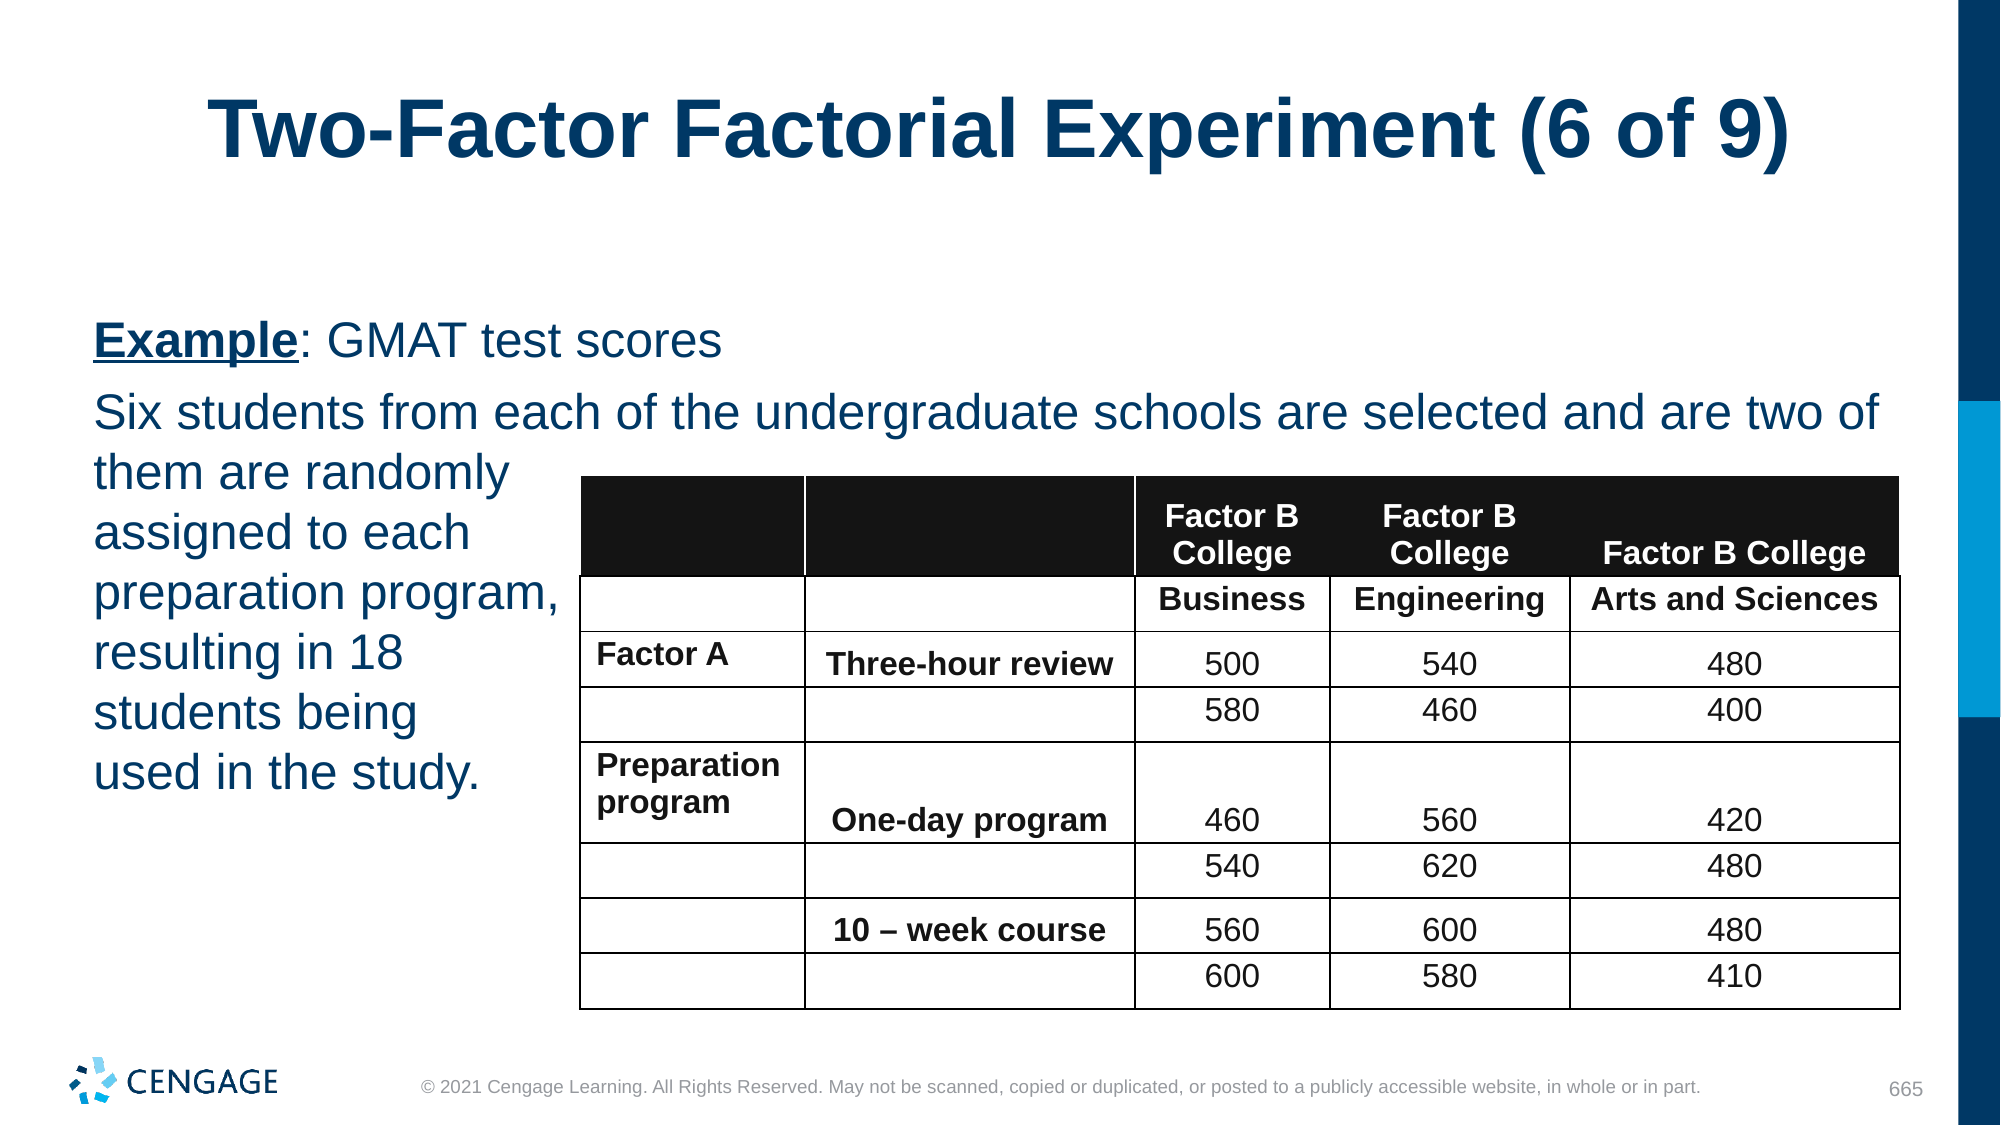

# Two-Factor Factorial Experiment (6 of 9)
Example: GMAT test scores
Six students from each of the undergraduate schools are selected and are two of them are randomly
assigned to each
preparation program,
resulting in 18
students being
used in the study.
|  |  | Factor B College | Factor B College | Factor B College |
| --- | --- | --- | --- | --- |
|  |  | Business | Engineering | Arts and Sciences |
| Factor A | Three-hour review | 500 | 540 | 480 |
|  |  | 580 | 460 | 400 |
| Preparation program | One-day program | 460 | 560 | 420 |
|  |  | 540 | 620 | 480 |
|  | 10 – week course | 560 | 600 | 480 |
|  |  | 600 | 580 | 410 |